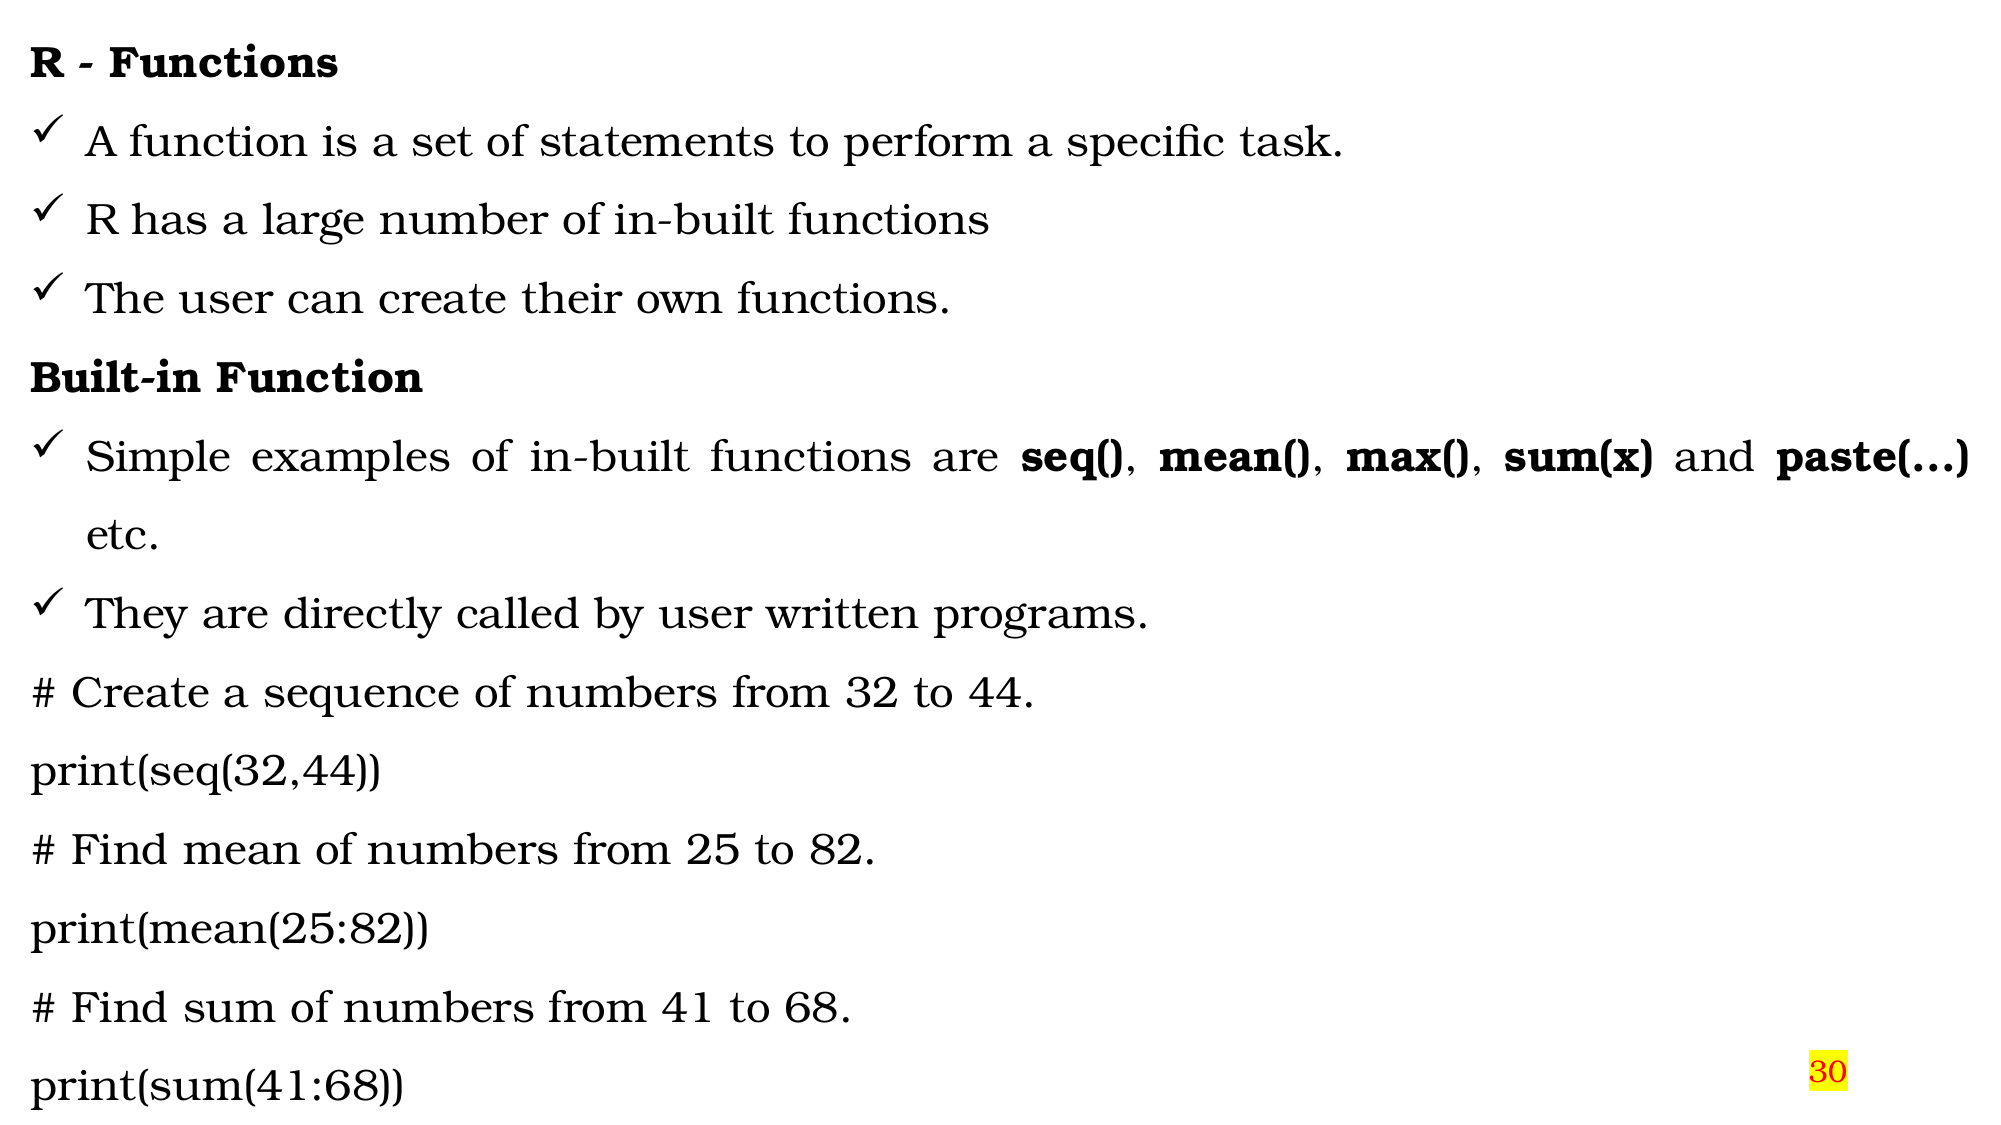

R - Functions
A function is a set of statements to perform a specific task.
R has a large number of in-built functions
The user can create their own functions.
Built-in Function
Simple examples of in-built functions are seq(), mean(), max(), sum(x) and paste(...) etc.
They are directly called by user written programs.
# Create a sequence of numbers from 32 to 44.
print(seq(32,44))
# Find mean of numbers from 25 to 82.
print(mean(25:82))
# Find sum of numbers from 41 to 68.
print(sum(41:68))

30